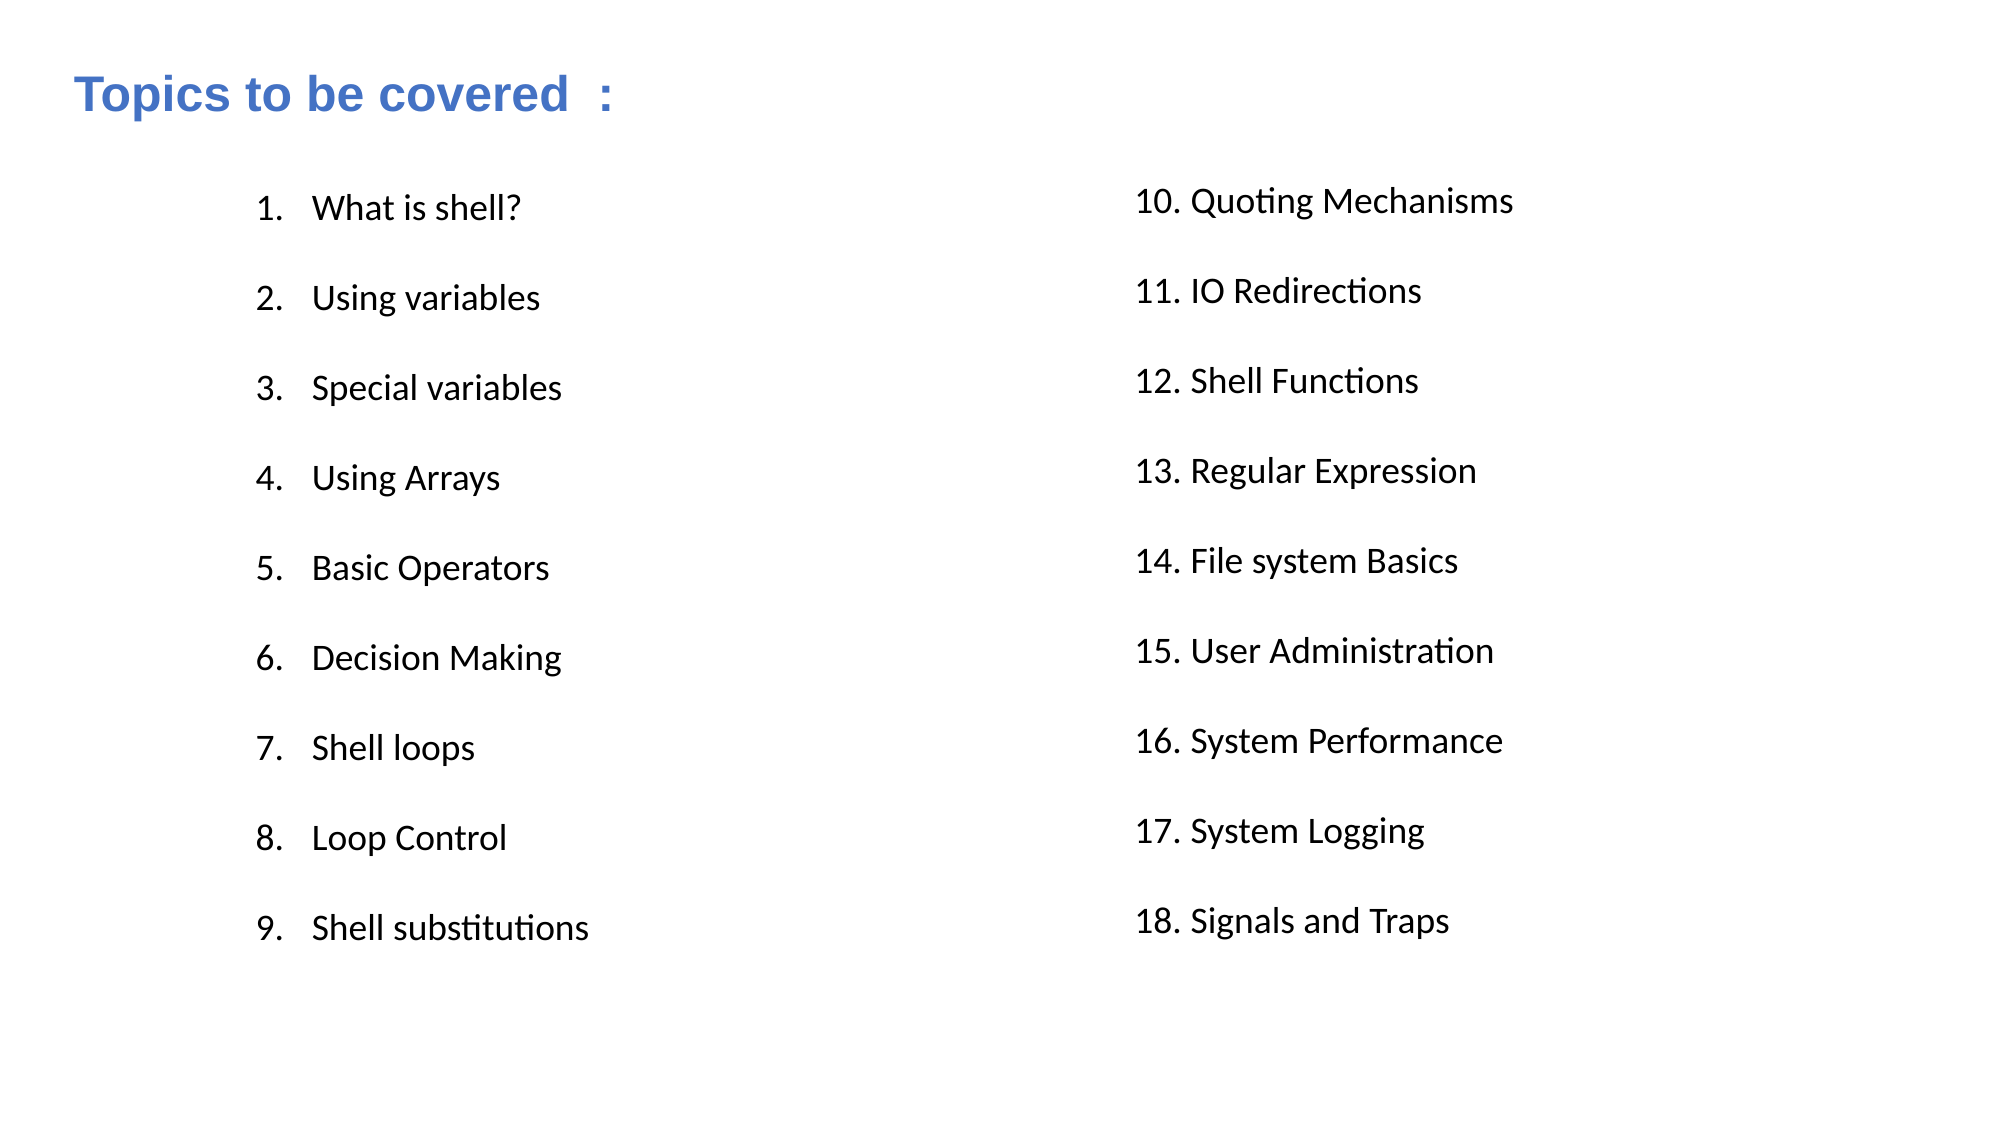

Topics to be covered  :
Quoting Mechanisms
IO Redirections
Shell Functions
Regular Expression
File system Basics
User Administration
System Performance
System Logging
Signals and Traps

What is shell?
Using variables
Special variables
Using Arrays
Basic Operators
Decision Making
Shell loops
Loop Control
Shell substitutions